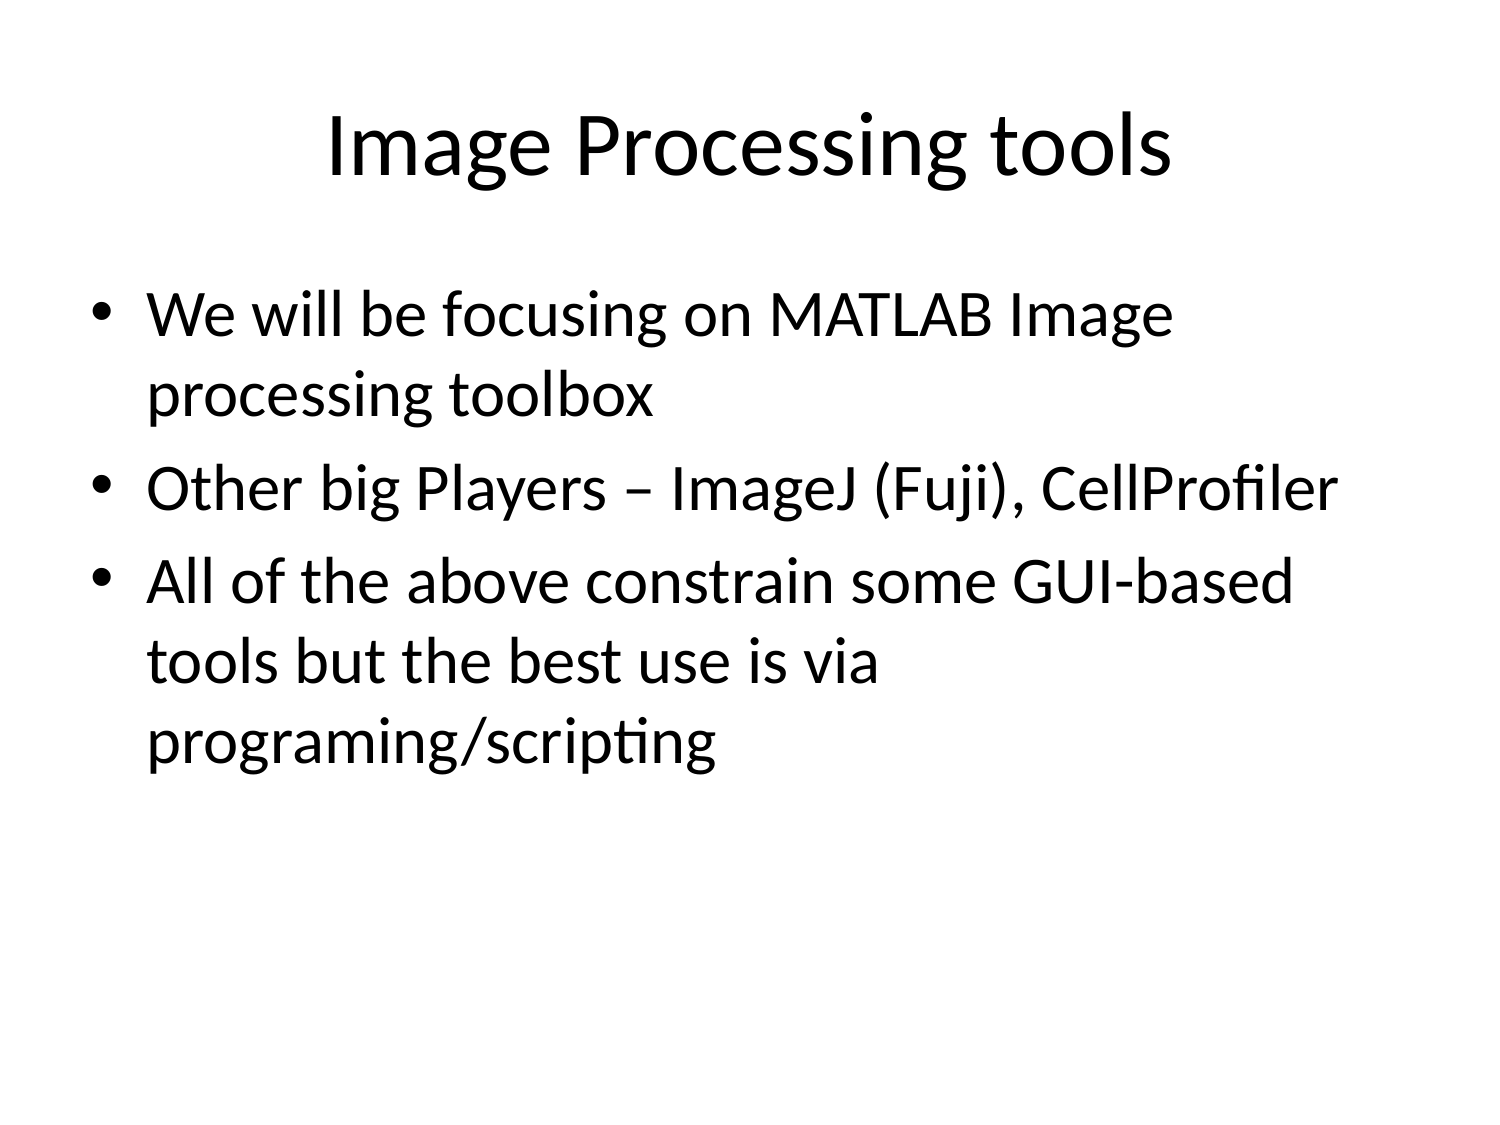

# Image Processing tools
We will be focusing on MATLAB Image processing toolbox
Other big Players – ImageJ (Fuji), CellProfiler
All of the above constrain some GUI-based tools but the best use is via programing/scripting